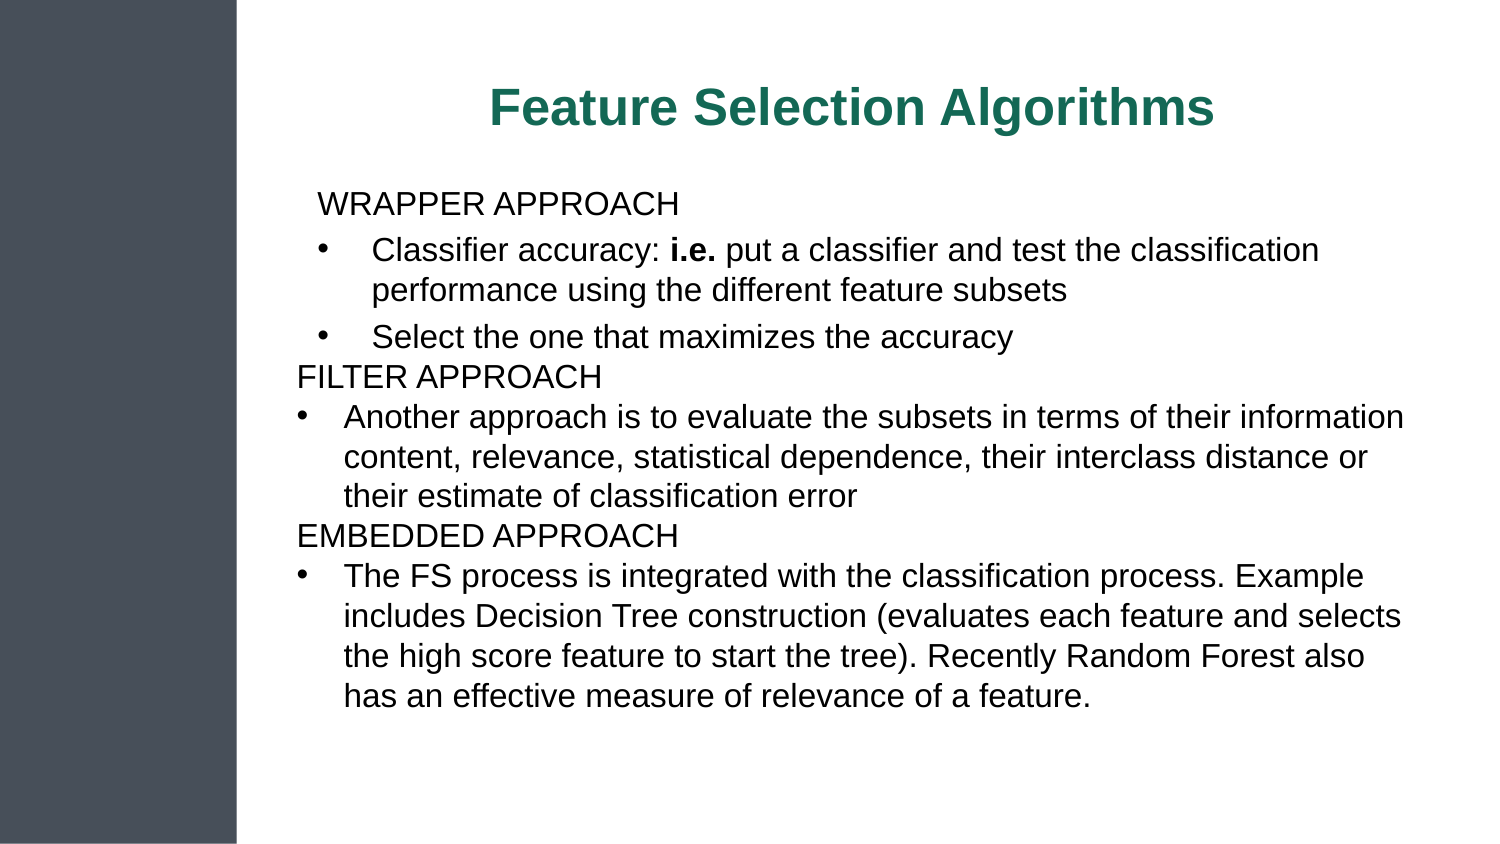

# Feature Selection Algorithms
WRAPPER APPROACH
Classifier accuracy: i.e. put a classifier and test the classification performance using the different feature subsets
Select the one that maximizes the accuracy
FILTER APPROACH
Another approach is to evaluate the subsets in terms of their information content, relevance, statistical dependence, their interclass distance or their estimate of classification error
EMBEDDED APPROACH
The FS process is integrated with the classification process. Example includes Decision Tree construction (evaluates each feature and selects the high score feature to start the tree). Recently Random Forest also has an effective measure of relevance of a feature.